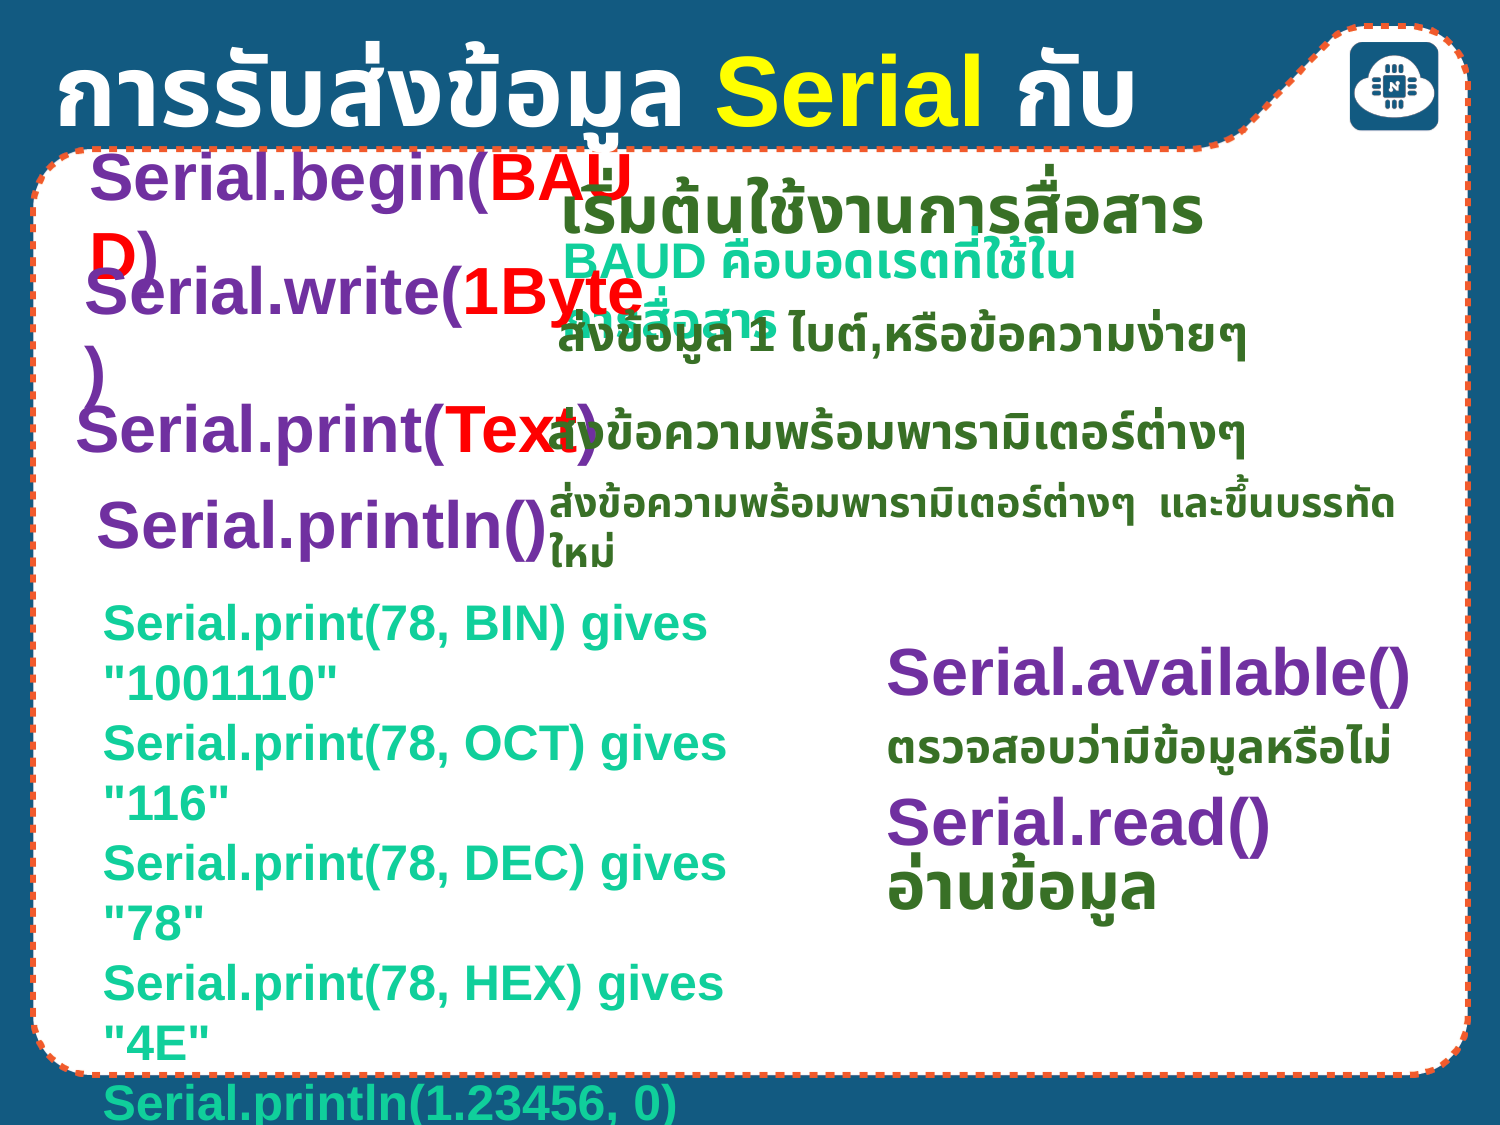

การรับส่งข้อมูล Serial กับคอมพิวเตอร์
Serial.begin(BAUD)
เริ่มต้นใช้งานการสื่อสาร
BAUD คือบอดเรตที่ใช้ในการสื่อสาร
Serial.write(1Byte)
ส่งข้อมูล 1 ไบต์,หรือข้อความง่ายๆ
Serial.print(Text)
ส่งข้อความพร้อมพารามิเตอร์ต่างๆ
Serial.println()
ส่งข้อความพร้อมพารามิเตอร์ต่างๆ  และขึ้นบรรทัดใหม่
Serial.print(78, BIN) gives "1001110"
Serial.print(78, OCT) gives "116"
Serial.print(78, DEC) gives "78"
Serial.print(78, HEX) gives "4E"
Serial.println(1.23456, 0) gives "1"
Serial.println(1.23456, 2) gives "1.23"
Serial.println(1.23456, 4) gives "1.2346");
Serial.available()
ตรวจสอบว่ามีข้อมูลหรือไม่
Serial.read()
อ่านข้อมูล